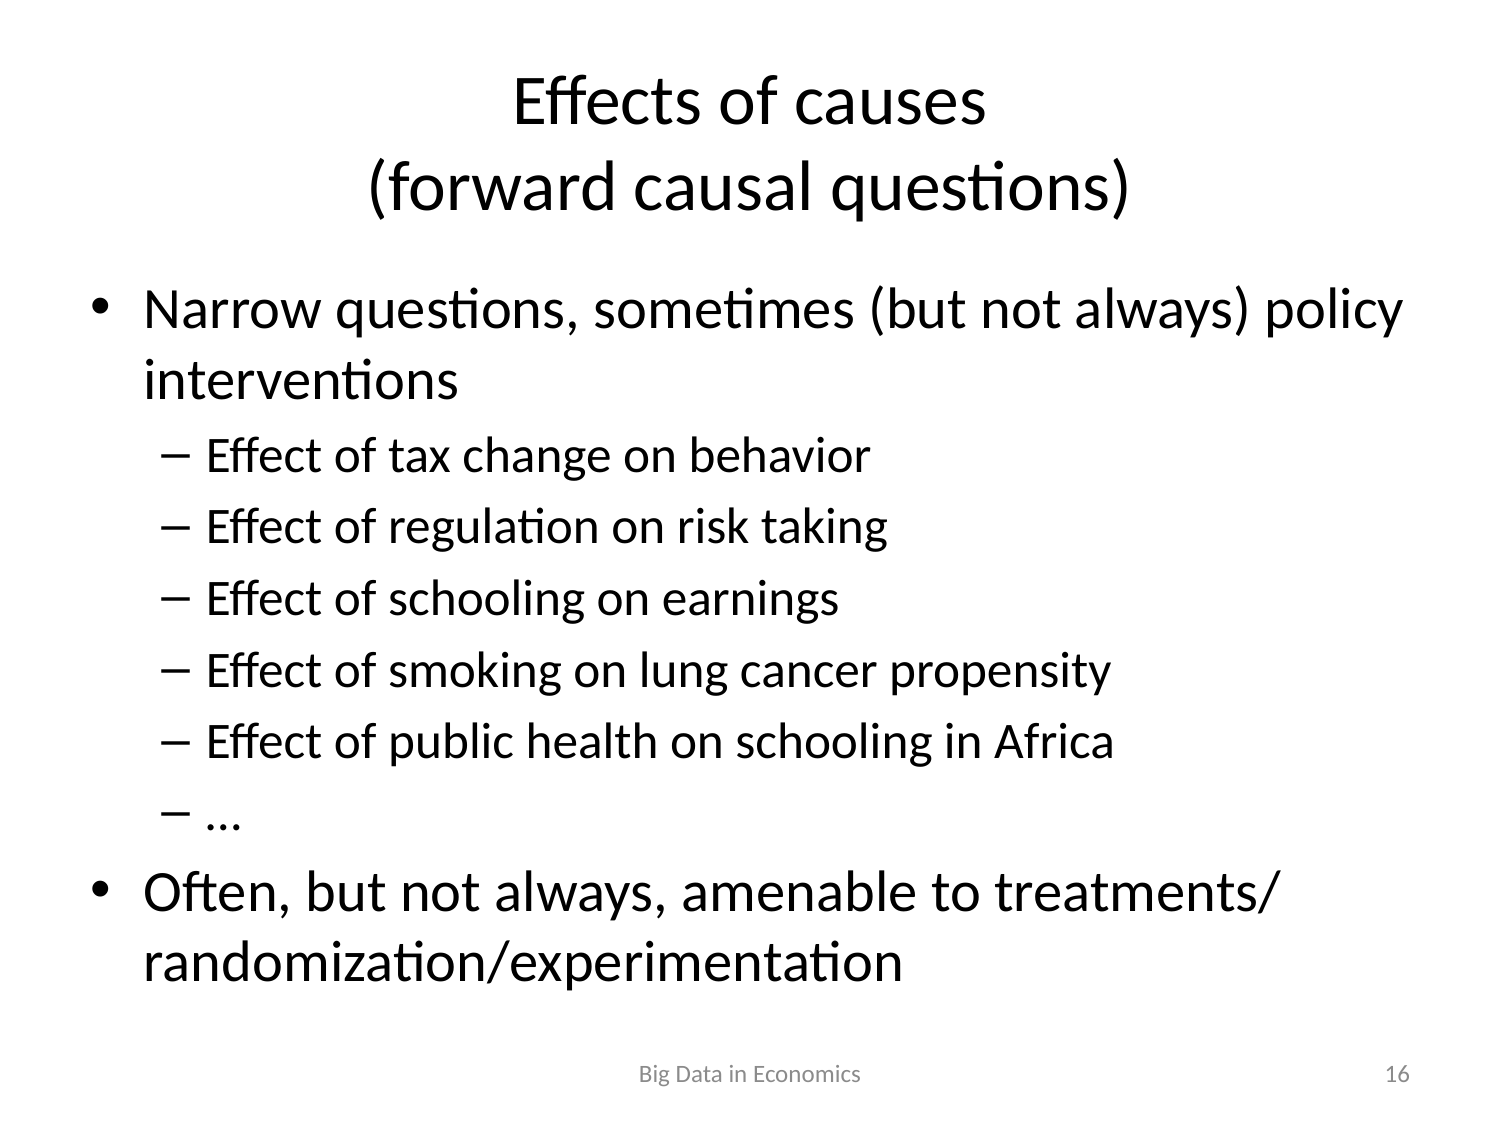

# Effects of causes (forward causal questions)
Narrow questions, sometimes (but not always) policy interventions
Effect of tax change on behavior
Effect of regulation on risk taking
Effect of schooling on earnings
Effect of smoking on lung cancer propensity
Effect of public health on schooling in Africa
…
Often, but not always, amenable to treatments/ randomization/experimentation
Big Data in Economics
16